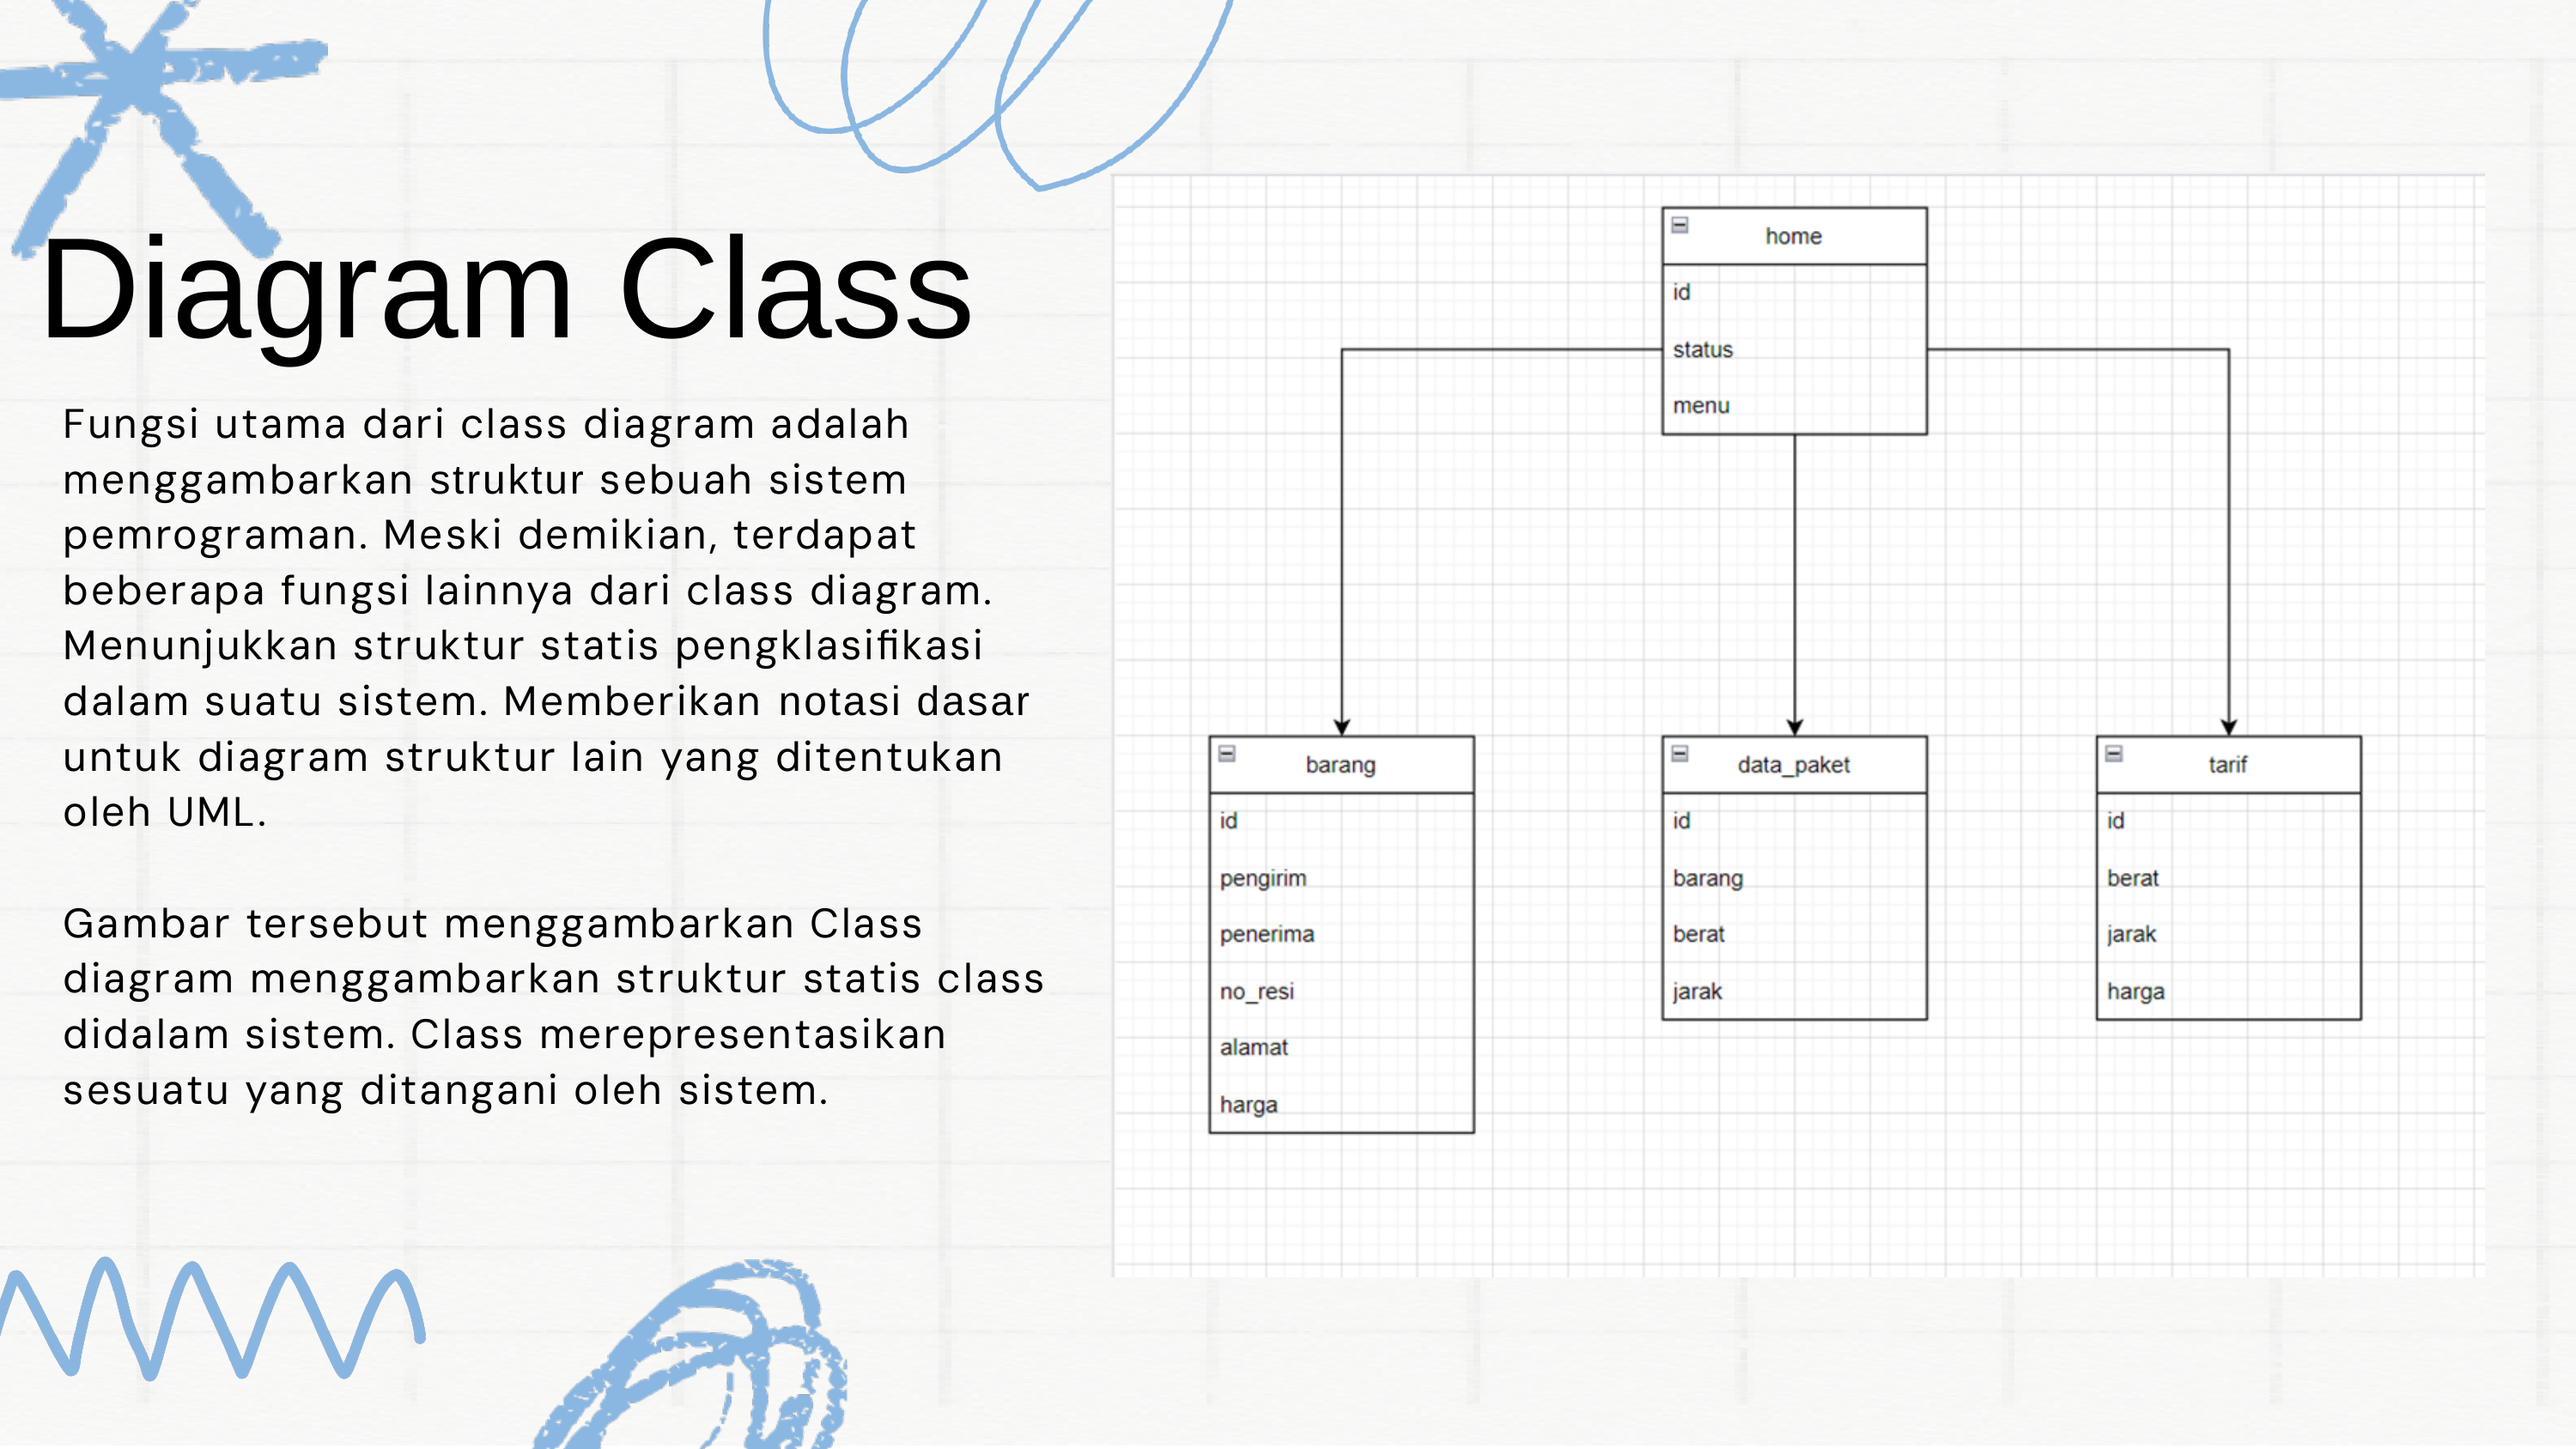

Diagram Class
Fungsi utama dari class diagram adalah menggambarkan struktur sebuah sistem pemrograman. Meski demikian, terdapat beberapa fungsi lainnya dari class diagram. Menunjukkan struktur statis pengklasifikasi dalam suatu sistem. Memberikan notasi dasar untuk diagram struktur lain yang ditentukan oleh UML.

Gambar tersebut menggambarkan Class diagram menggambarkan struktur statis class didalam sistem. Class merepresentasikan sesuatu yang ditangani oleh sistem.